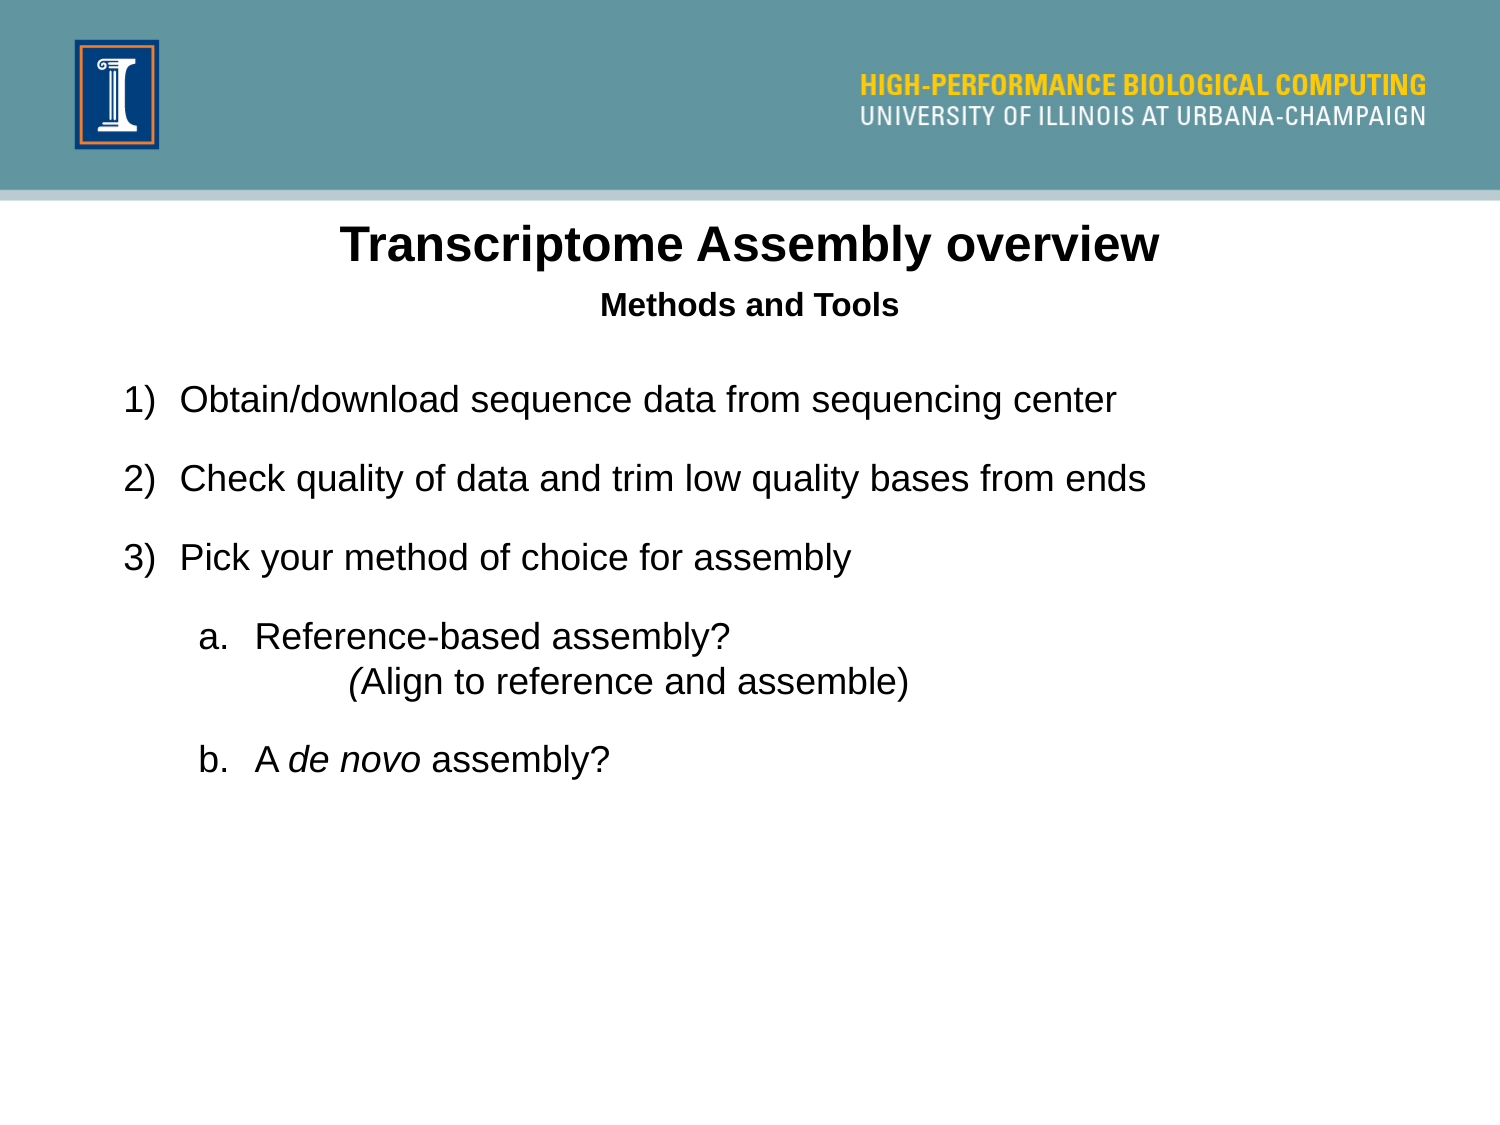

Transcriptome Assembly overview
Methods and Tools
Obtain/download sequence data from sequencing center
Check quality of data and trim low quality bases from ends
Pick your method of choice for assembly
Reference-based assembly?
	(Align to reference and assemble)
A de novo assembly?